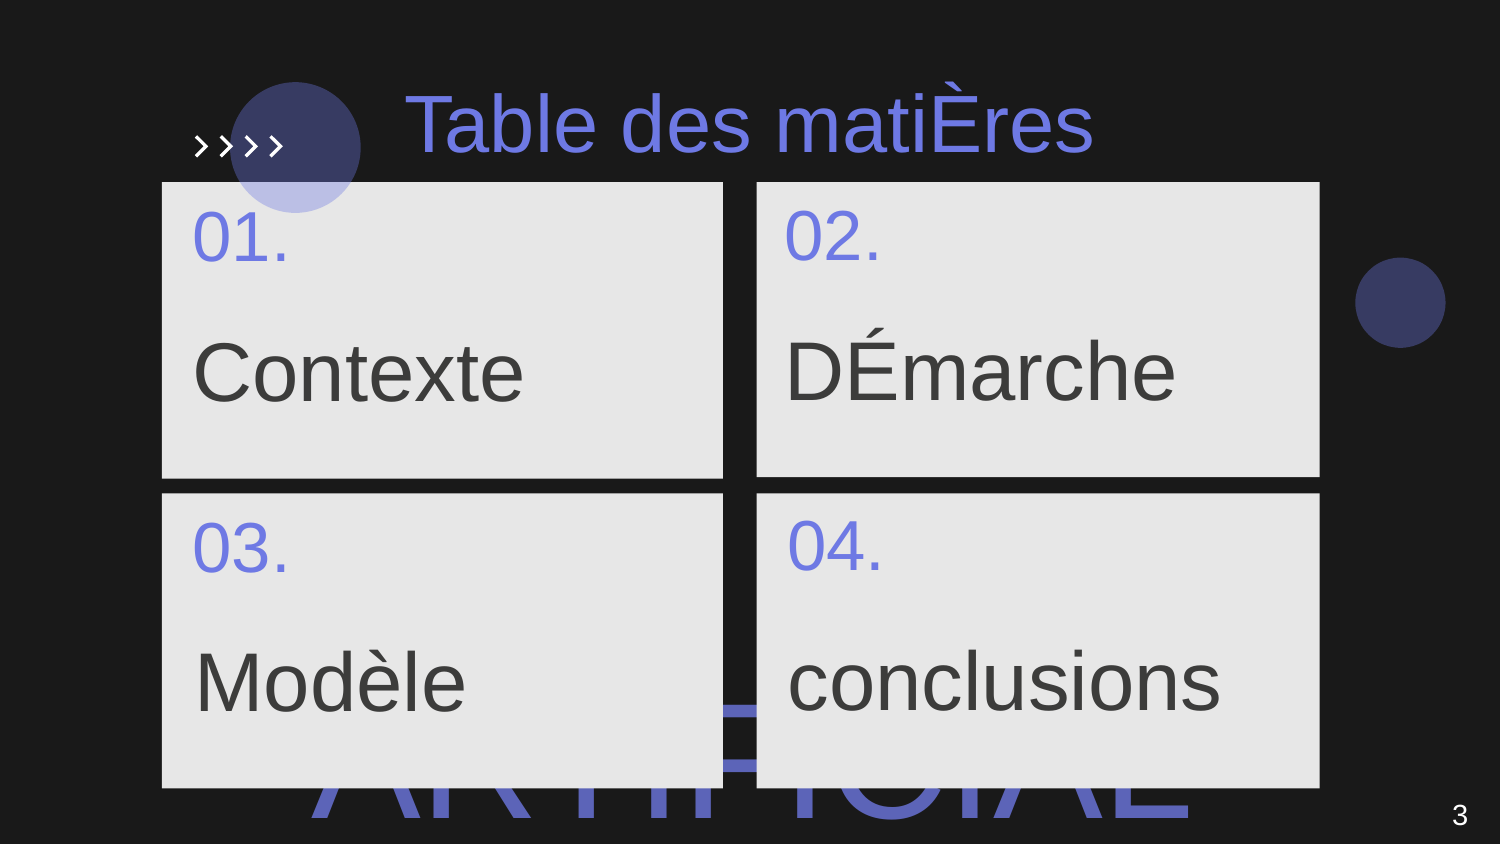

Table des matiÈres

02.
01.

DÉmarche
# Contexte

04.
03.
conclusions
Modèle
3